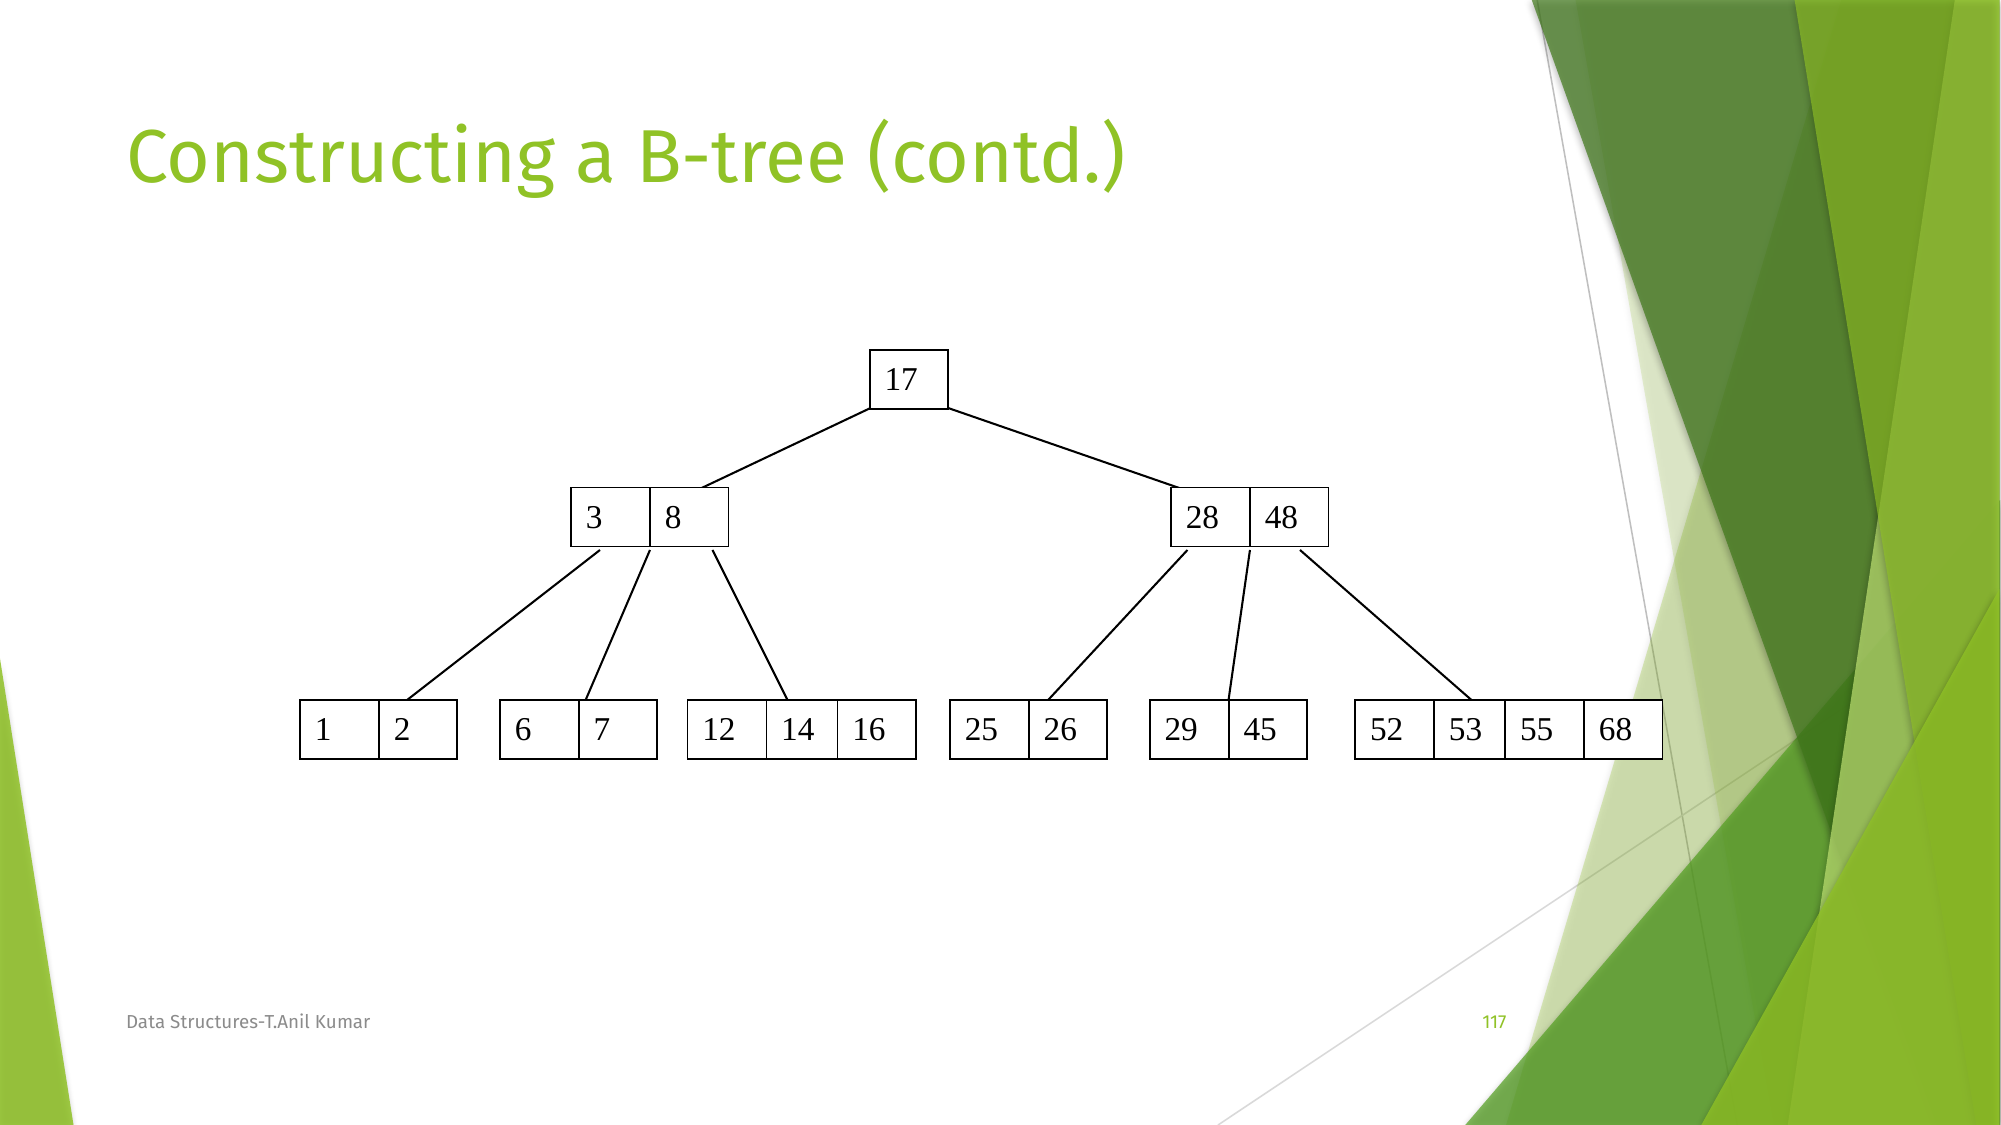

# Constructing a B-tree (contd.)
17

3
8
28
48

1
2
6
7
12
14
16
25
26
29
45
52
53
55
68
Data Structures-T.Anil Kumar
117